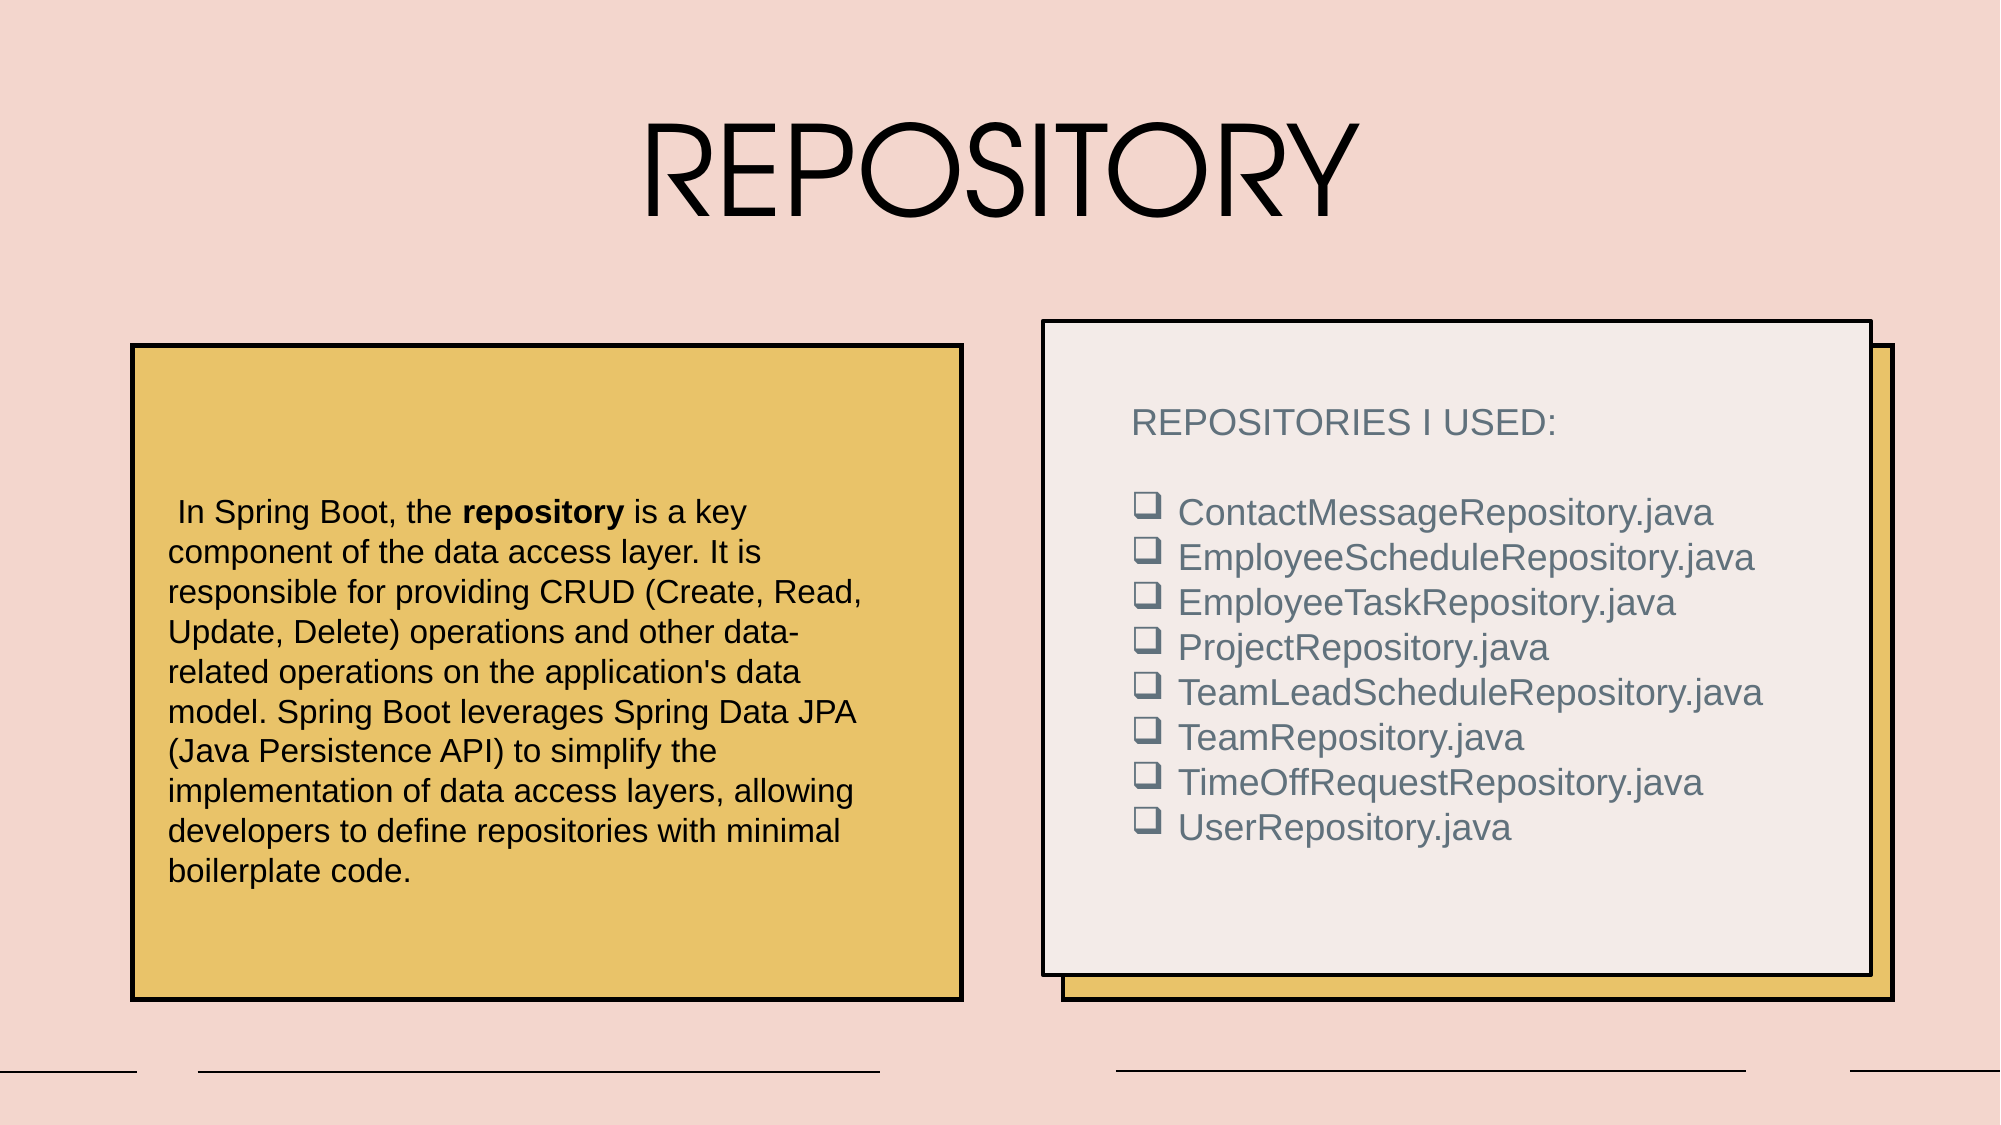

# REPOSITORY

REPOSITORIES I USED:

ContactMessageRepository.java
EmployeeScheduleRepository.java
EmployeeTaskRepository.java
ProjectRepository.java
TeamLeadScheduleRepository.java
TeamRepository.java
TimeOffRequestRepository.java
UserRepository.java
 In Spring Boot, the repository is a key component of the data access layer. It is responsible for providing CRUD (Create, Read, Update, Delete) operations and other data-related operations on the application's data model. Spring Boot leverages Spring Data JPA (Java Persistence API) to simplify the implementation of data access layers, allowing developers to define repositories with minimal boilerplate code.